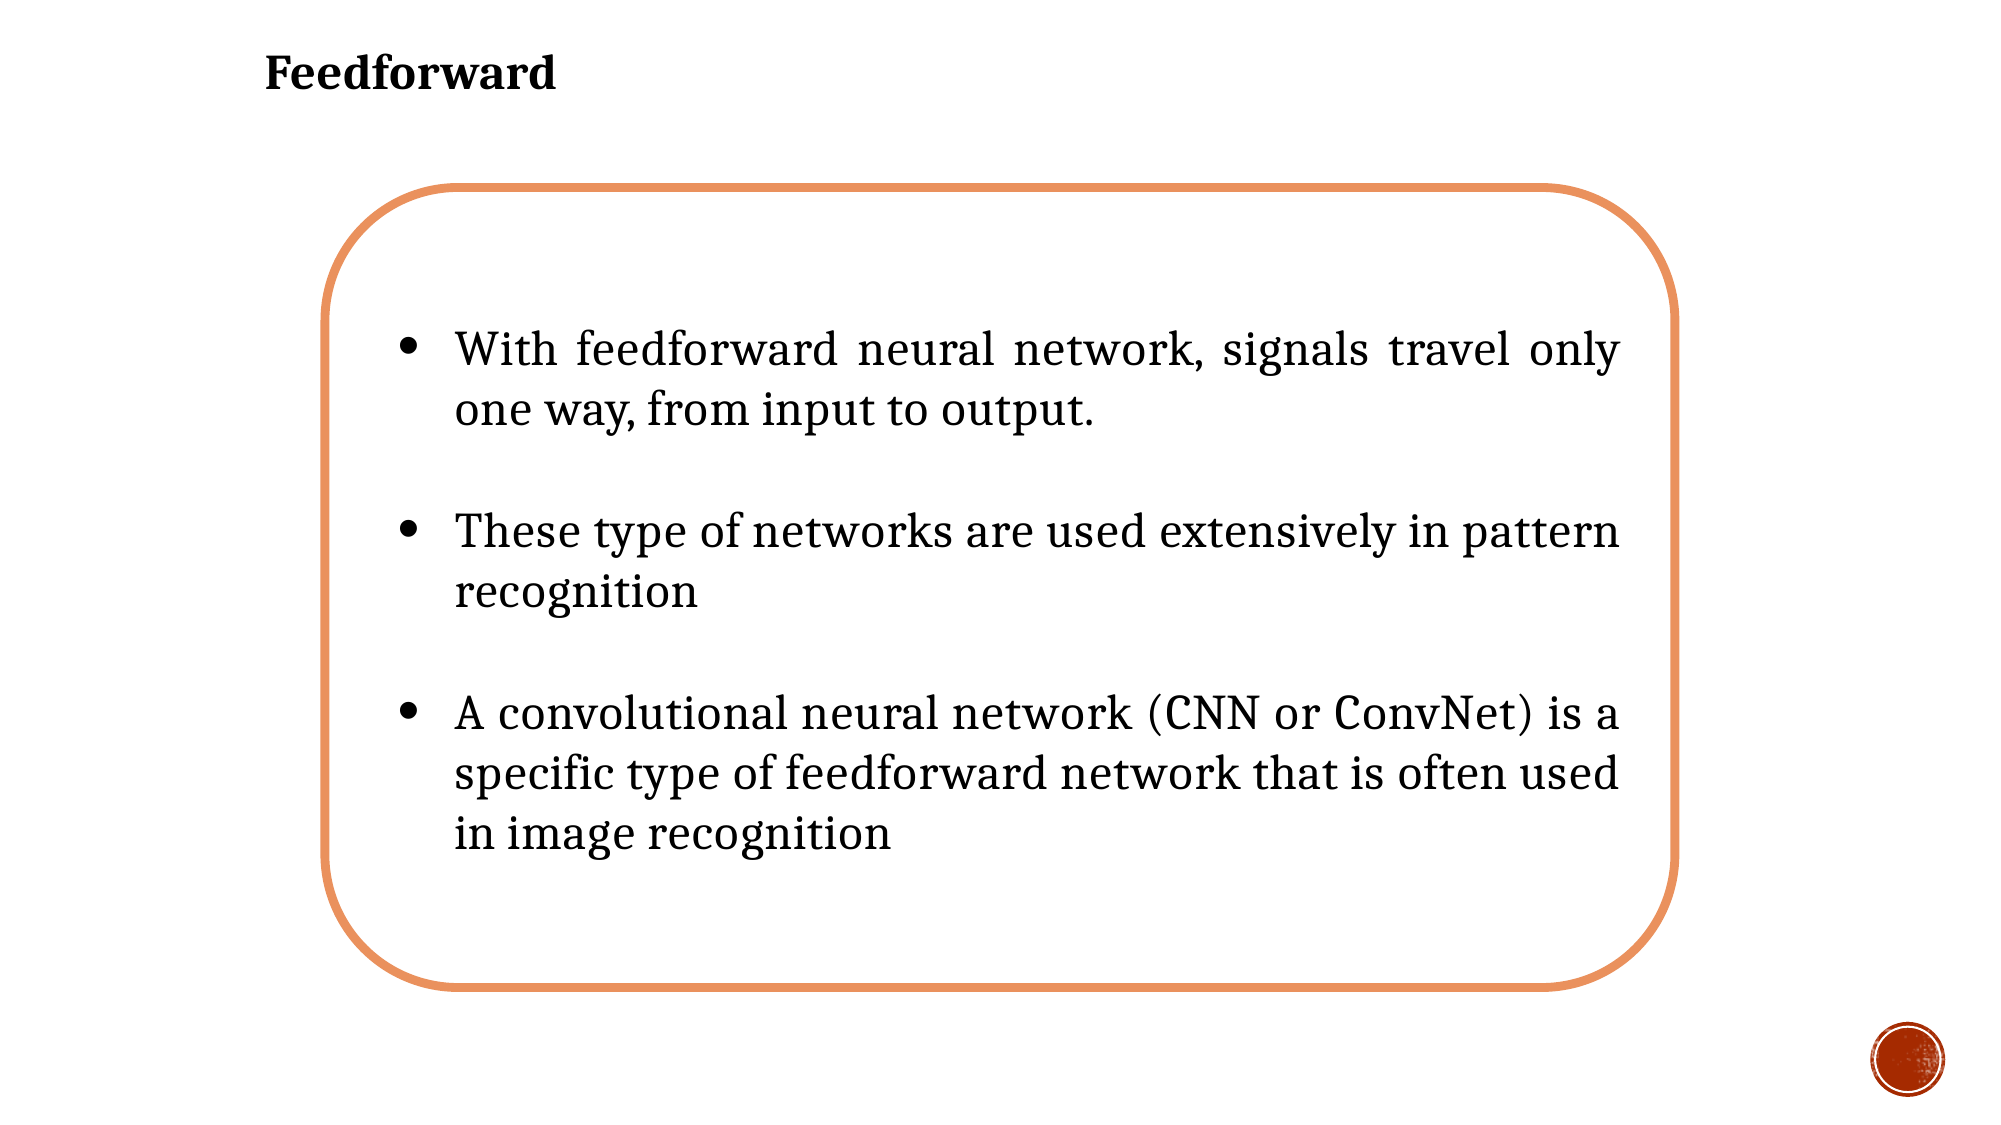

Feedforward
With feedforward neural network, signals travel only one way, from input to output.
These type of networks are used extensively in pattern recognition
A convolutional neural network (CNN or ConvNet) is a specific type of feedforward network that is often used in image recognition